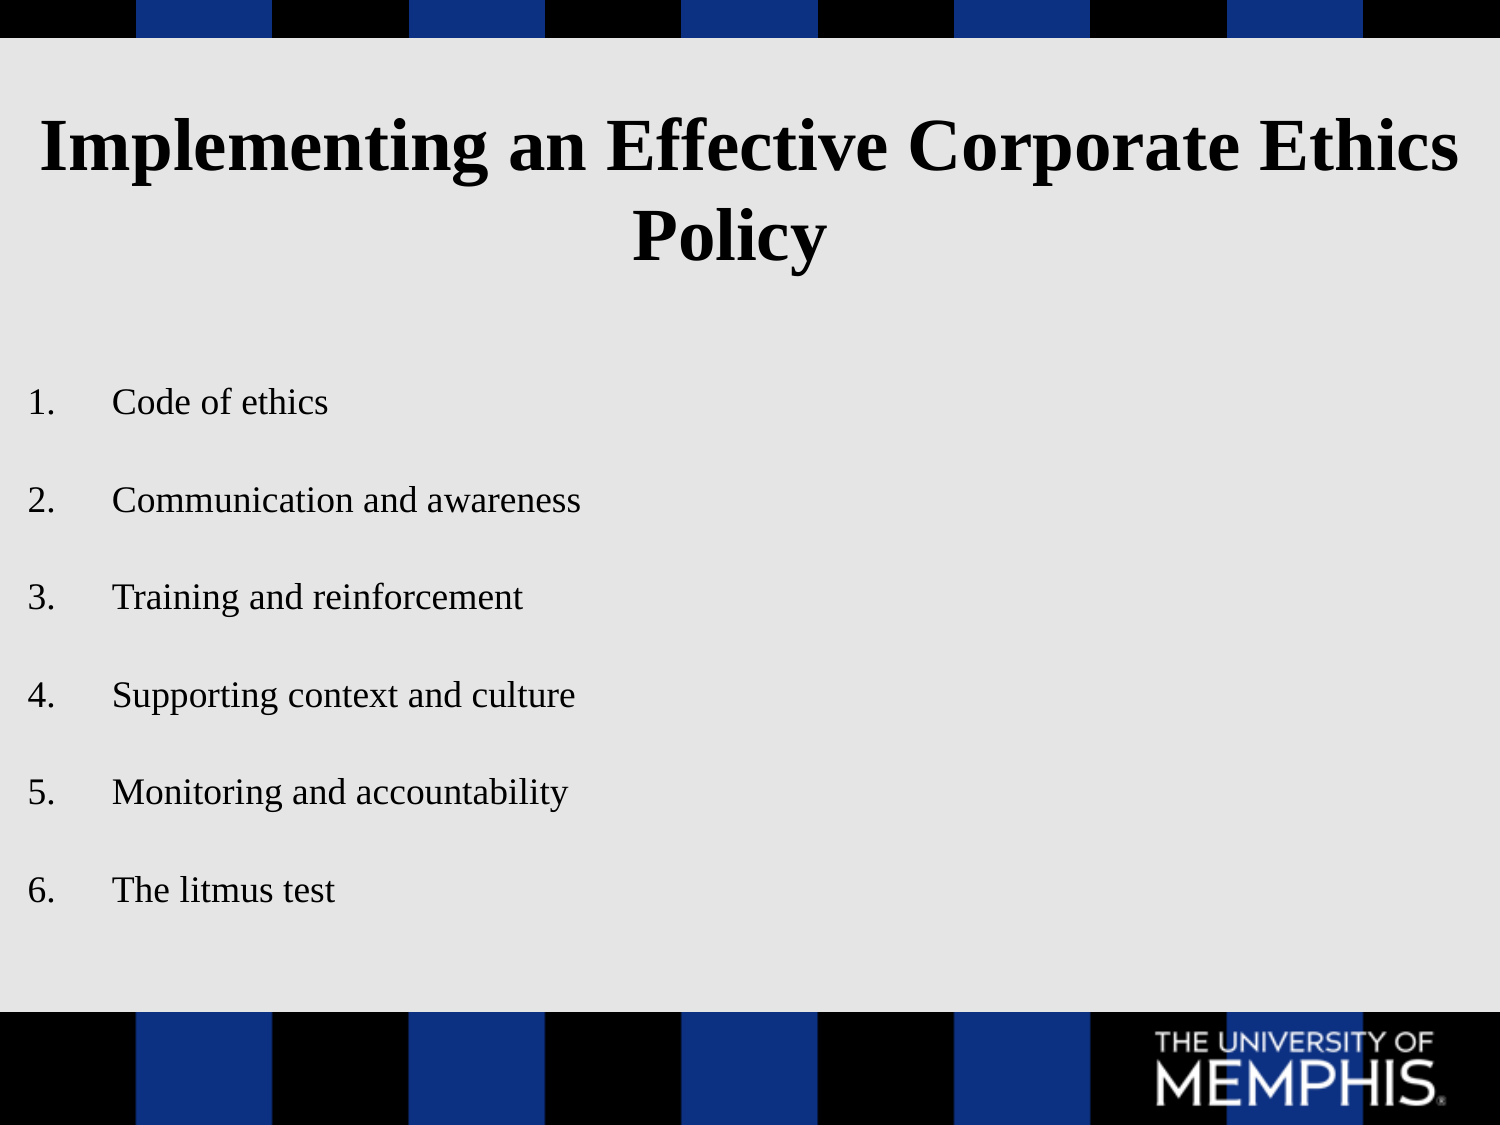

# Implementing an Effective Corporate Ethics Policy
Code of ethics
Communication and awareness
Training and reinforcement
Supporting context and culture
Monitoring and accountability
The litmus test